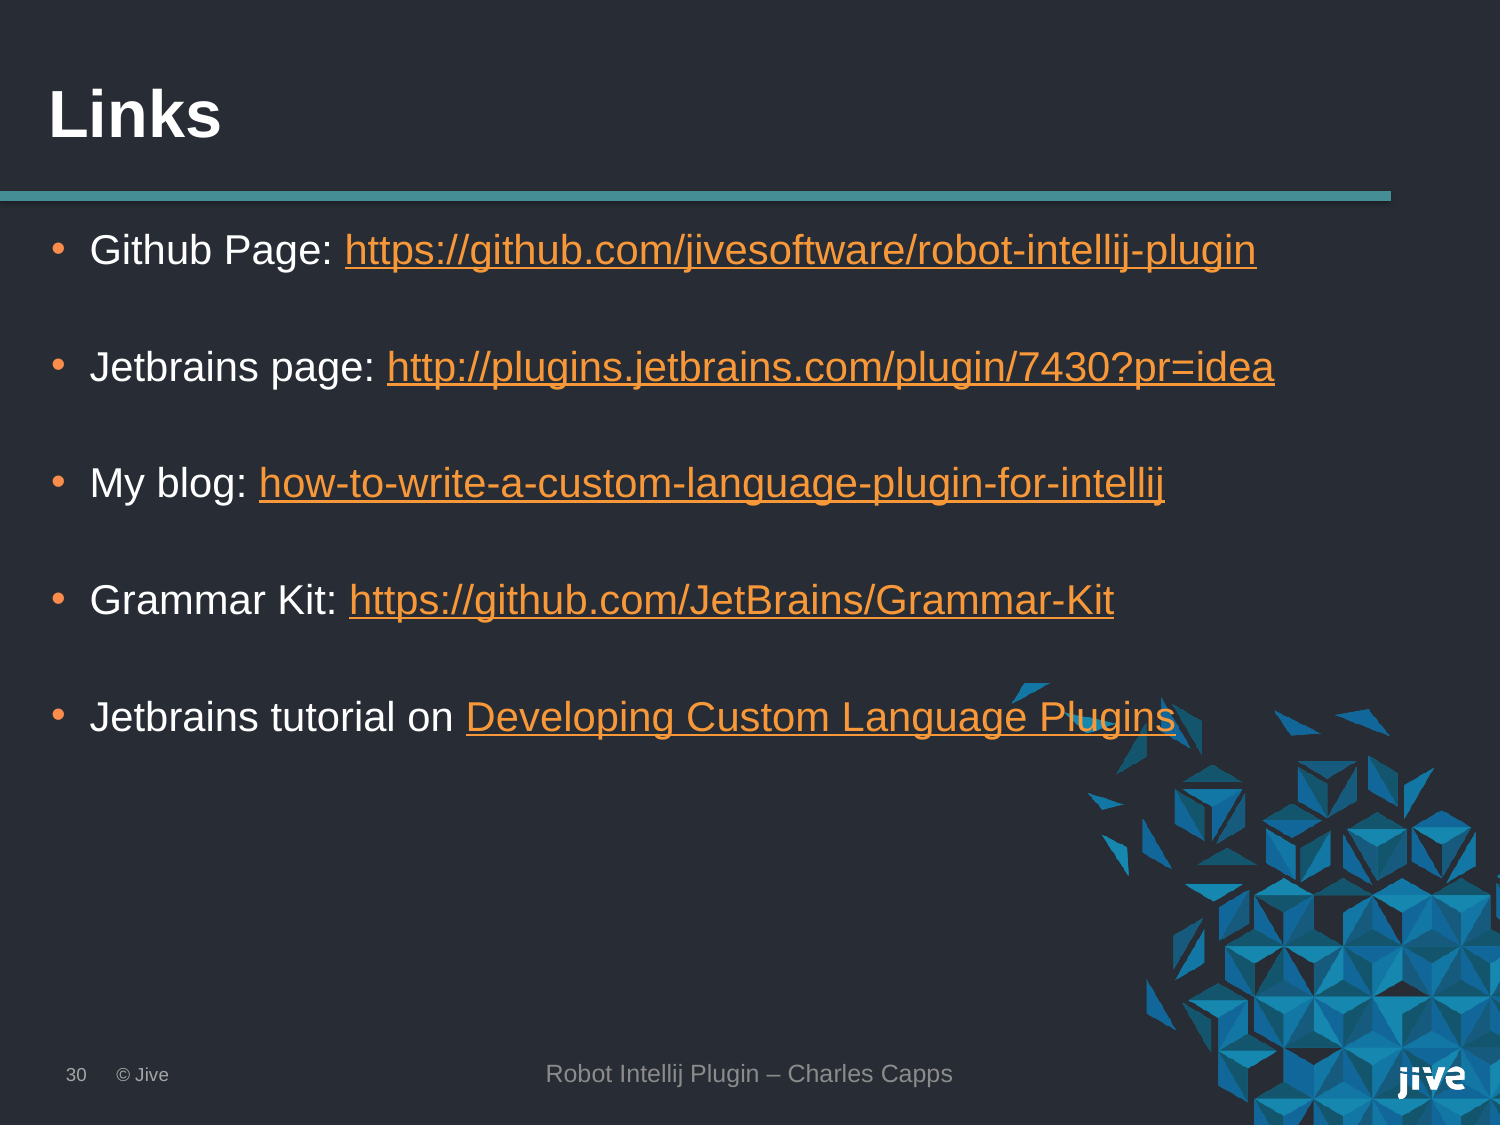

# Links
Github Page: https://github.com/jivesoftware/robot-intellij-plugin

Jetbrains page: http://plugins.jetbrains.com/plugin/7430?pr=idea

My blog: how-to-write-a-custom-language-plugin-for-intellij

Grammar Kit: https://github.com/JetBrains/Grammar-Kit

Jetbrains tutorial on Developing Custom Language Plugins

Robot Intellij Plugin – Charles Capps